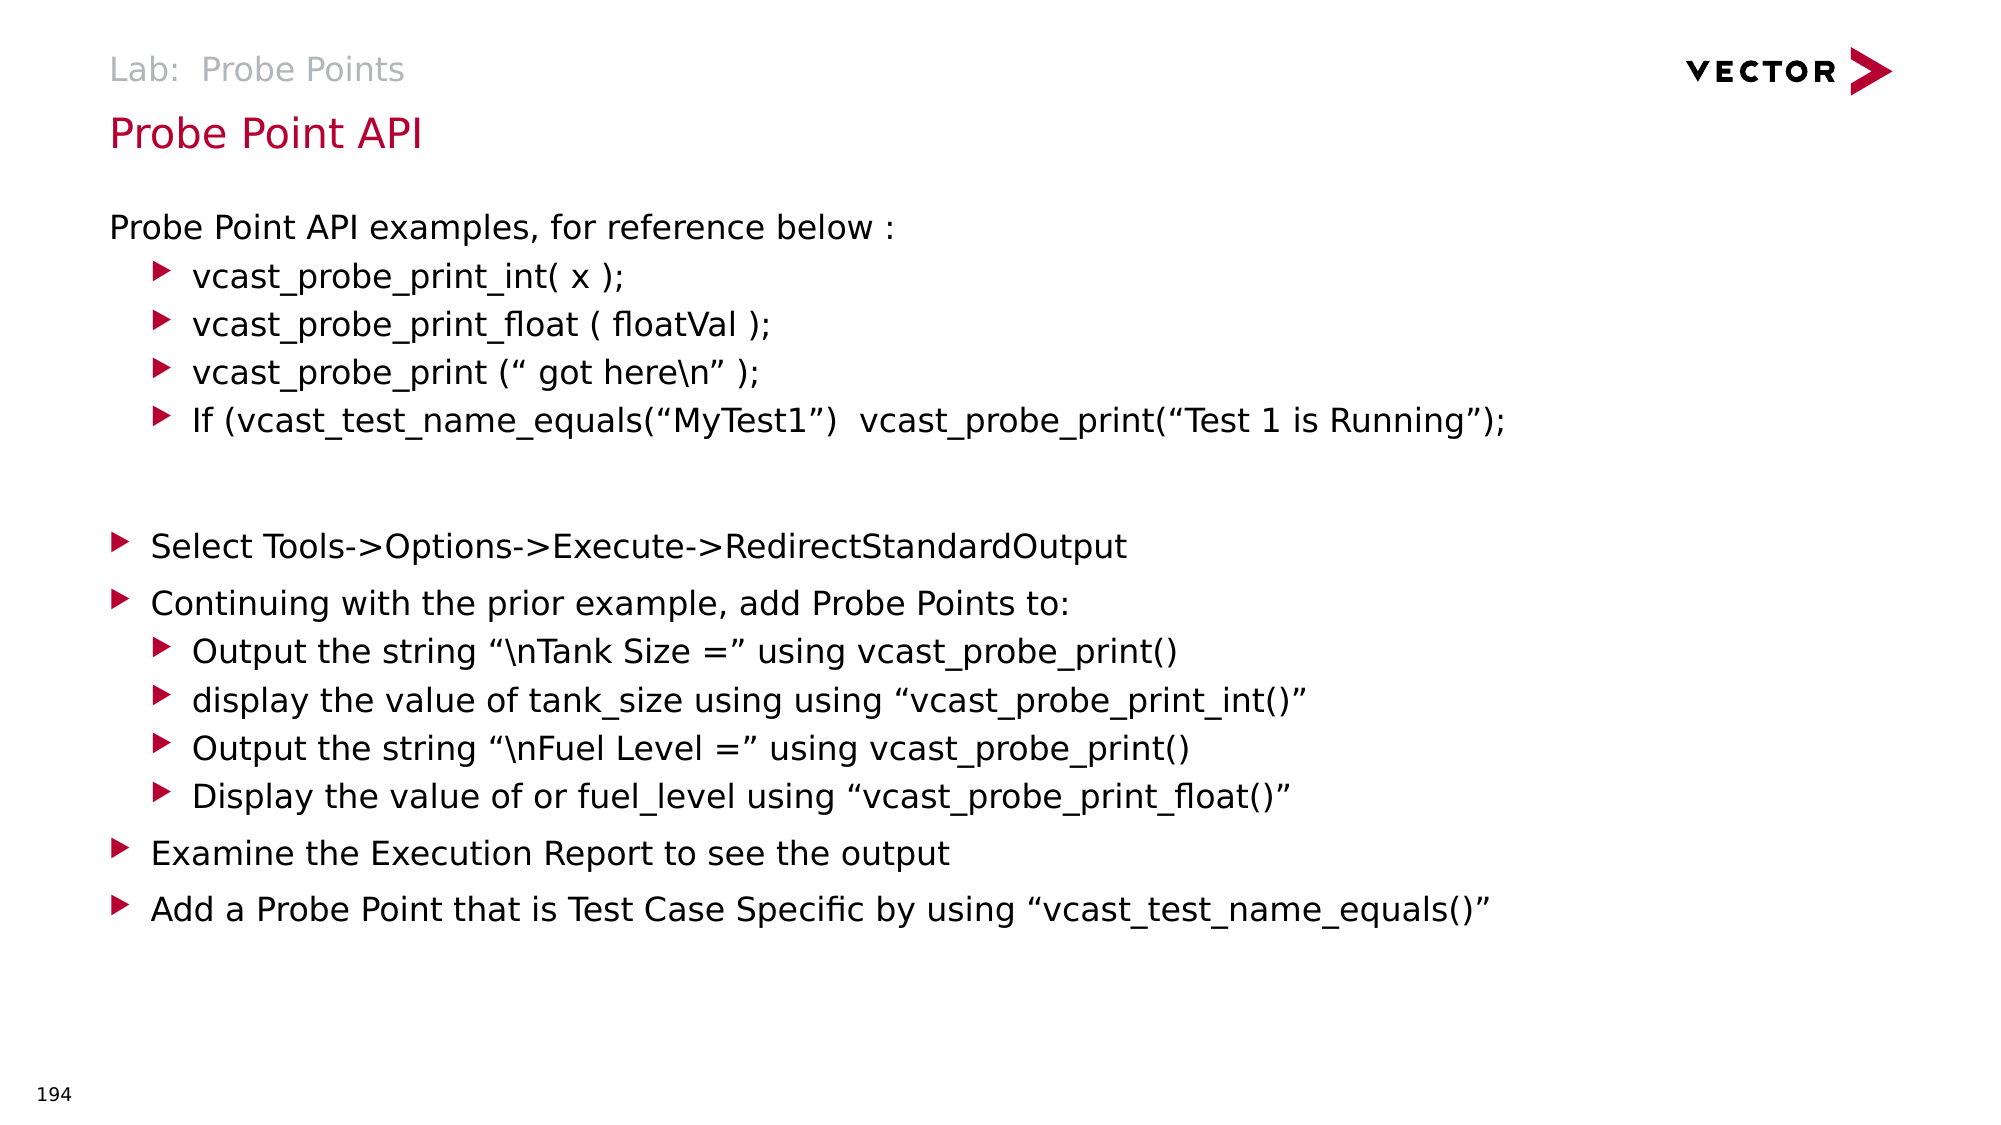

# Lab:  Probe Points
Probe Point API
Probe Point API examples, for reference below :
vcast_probe_print_int( x );
vcast_probe_print_float ( floatVal );
vcast_probe_print (“ got here\n” );
If (vcast_test_name_equals(“MyTest1”)  vcast_probe_print(“Test 1 is Running”);

Select Tools->Options->Execute->RedirectStandardOutput
Continuing with the prior example, add Probe Points to:
Output the string “\nTank Size =” using vcast_probe_print()
display the value of tank_size using using “vcast_probe_print_int()”
Output the string “\nFuel Level =” using vcast_probe_print()
Display the value of or fuel_level using “vcast_probe_print_float()”
Examine the Execution Report to see the output
Add a Probe Point that is Test Case Specific by using “vcast_test_name_equals()”